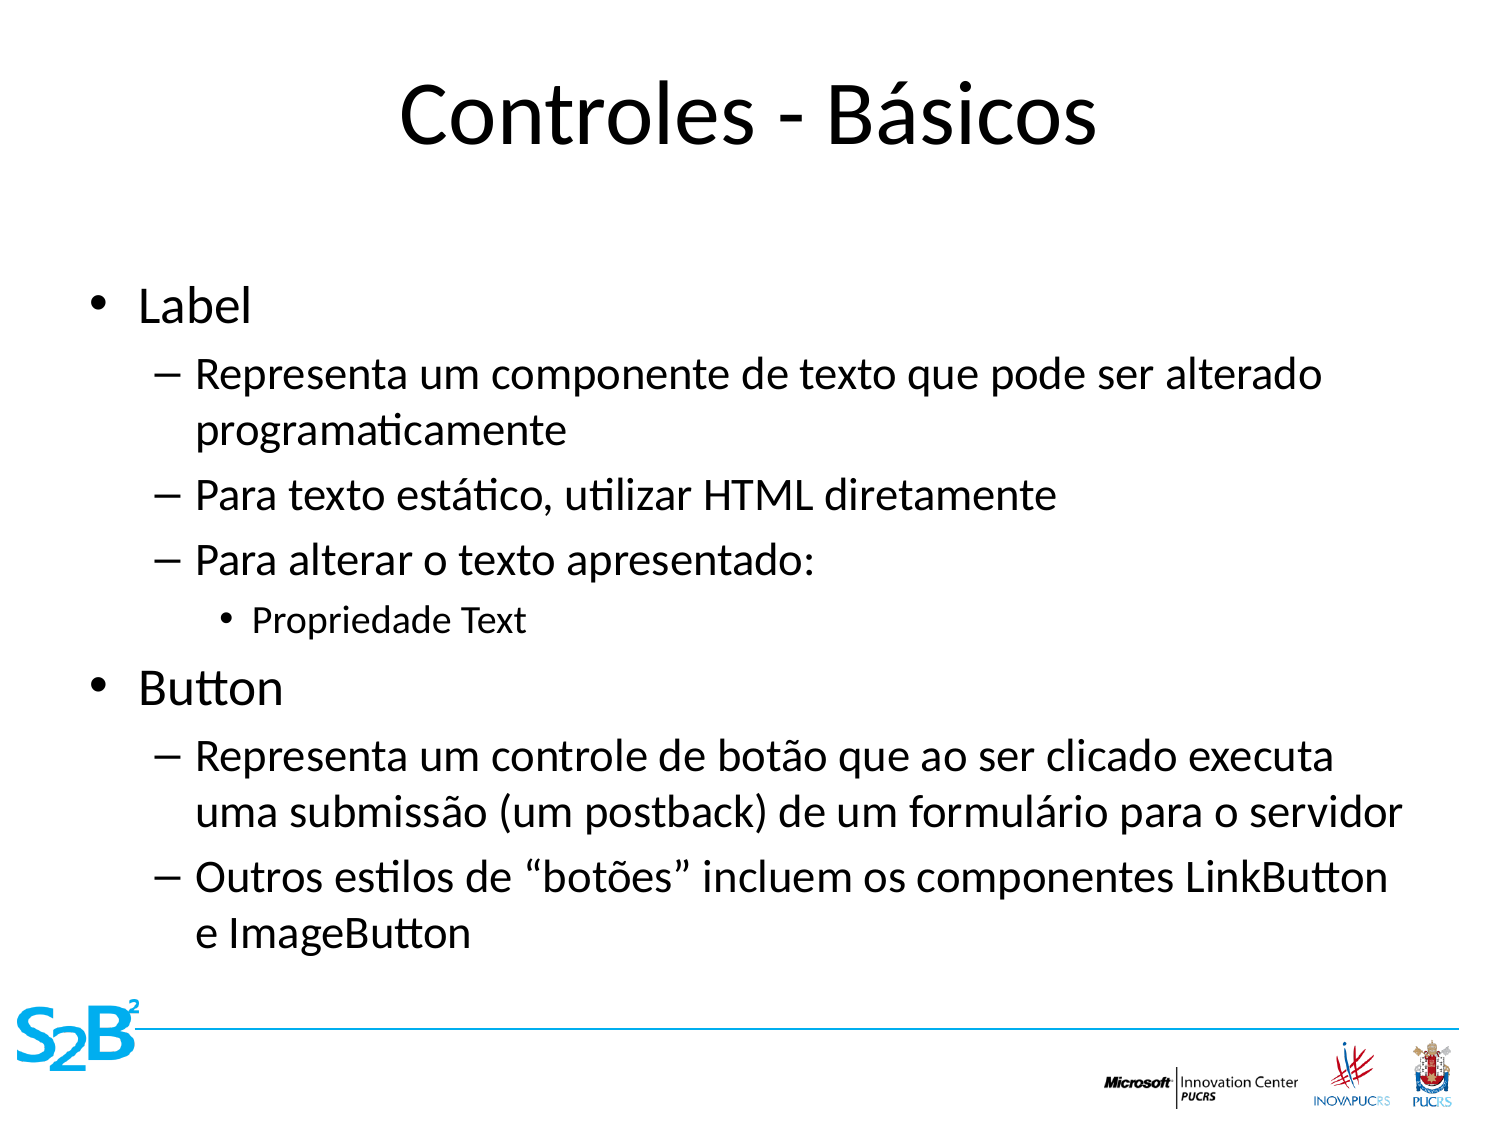

# Controles - Básicos
Label
Representa um componente de texto que pode ser alterado programaticamente
Para texto estático, utilizar HTML diretamente
Para alterar o texto apresentado:
Propriedade Text
Button
Representa um controle de botão que ao ser clicado executa uma submissão (um postback) de um formulário para o servidor
Outros estilos de “botões” incluem os componentes LinkButton e ImageButton